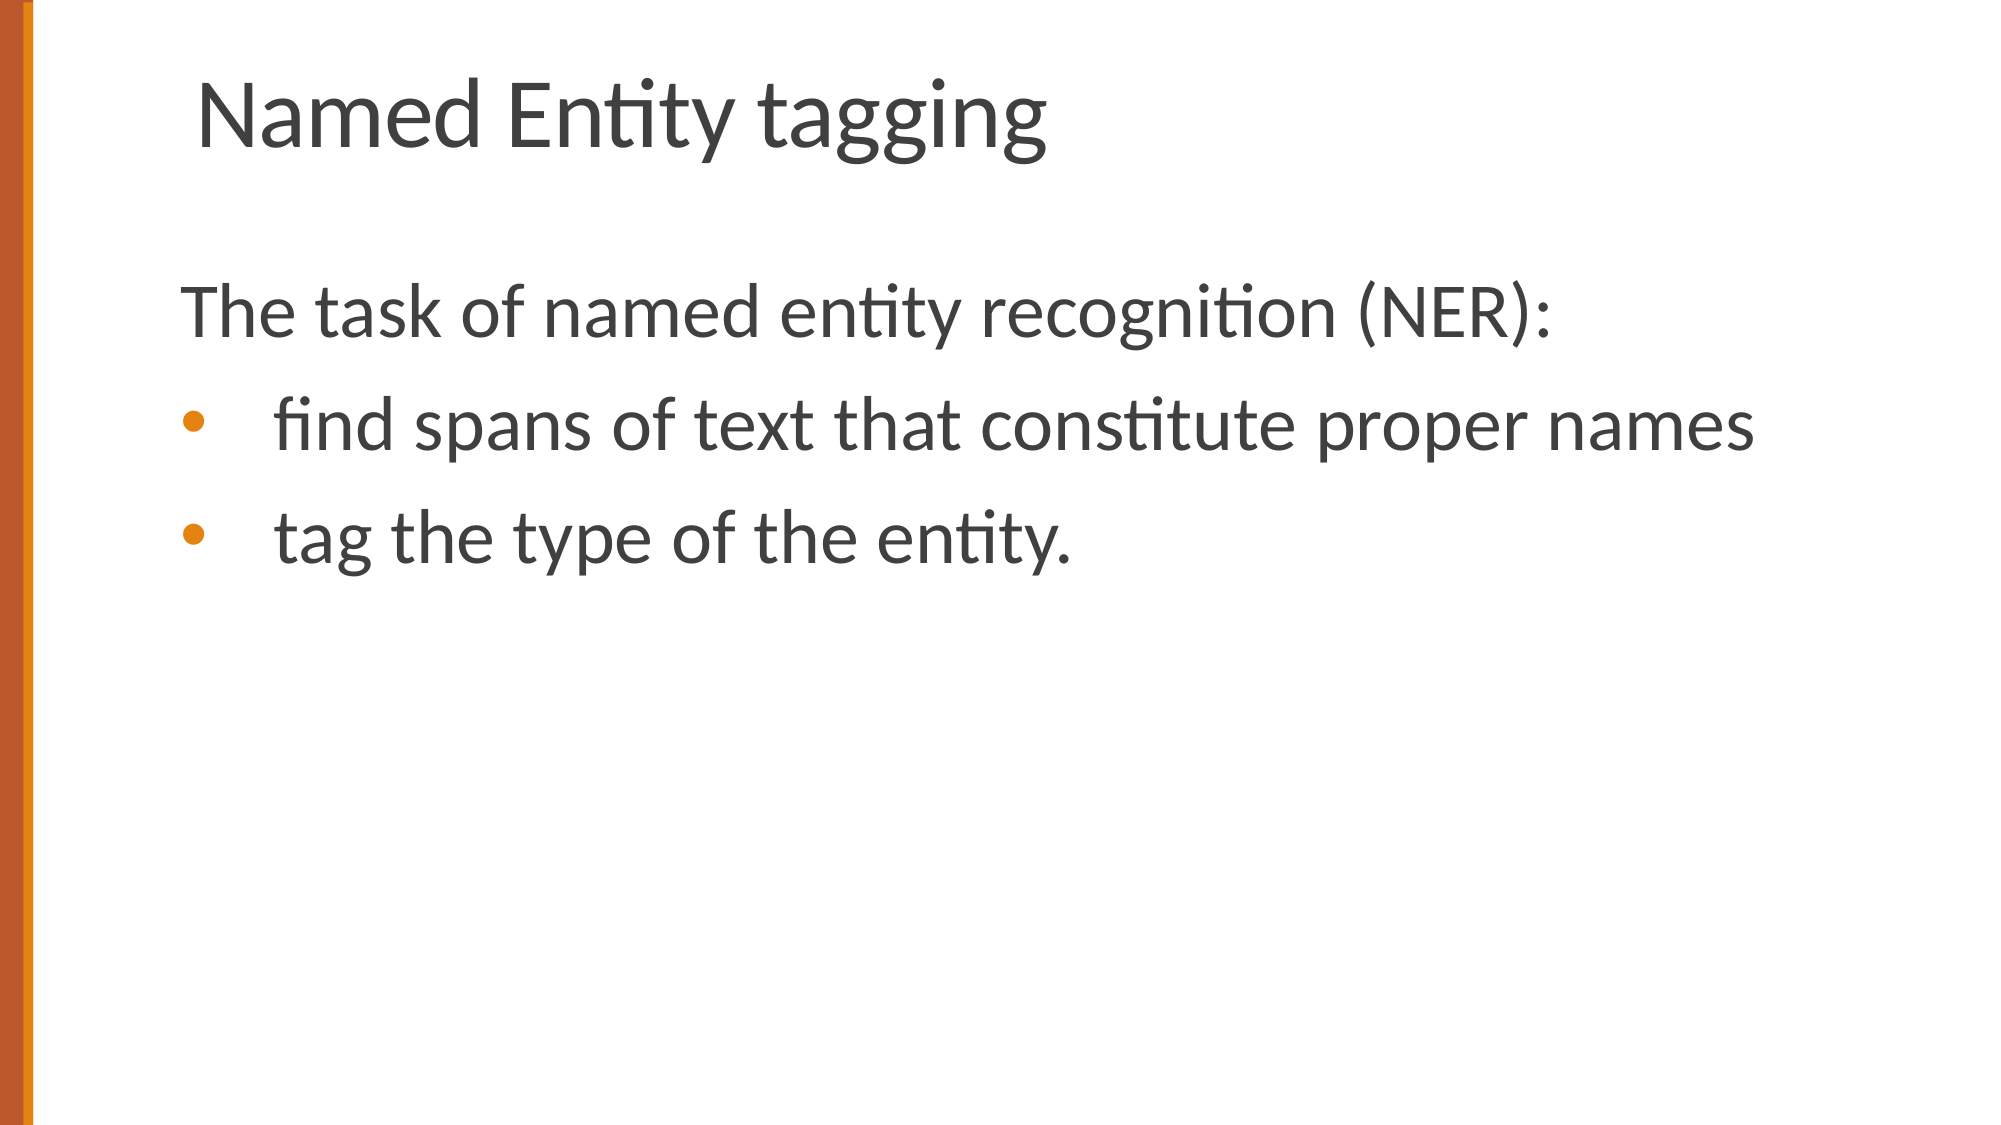

# Named Entity tagging
The task of named entity recognition (NER):
find spans of text that constitute proper names
tag the type of the entity.